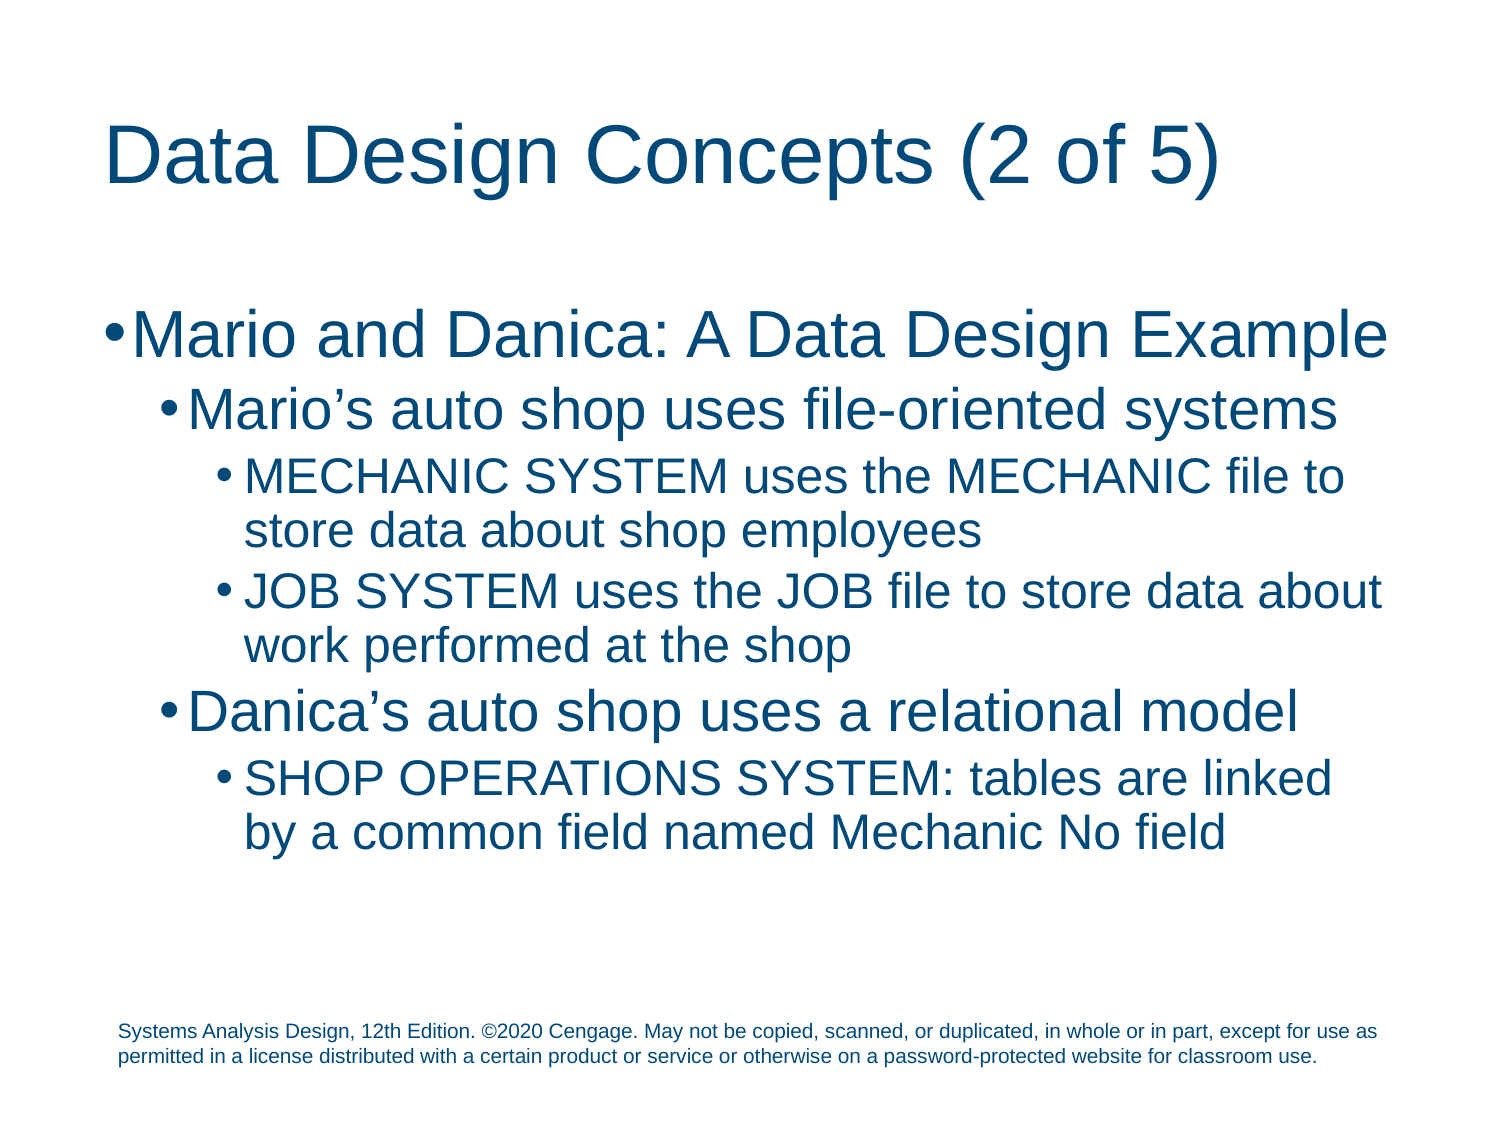

# Data Design Concepts (2 of 5)
Mario and Danica: A Data Design Example
Mario’s auto shop uses file-oriented systems
MECHANIC SYSTEM uses the MECHANIC file to store data about shop employees
JOB SYSTEM uses the JOB file to store data about work performed at the shop
Danica’s auto shop uses a relational model
SHOP OPERATIONS SYSTEM: tables are linked by a common field named Mechanic No field
Systems Analysis Design, 12th Edition. ©2020 Cengage. May not be copied, scanned, or duplicated, in whole or in part, except for use as permitted in a license distributed with a certain product or service or otherwise on a password-protected website for classroom use.